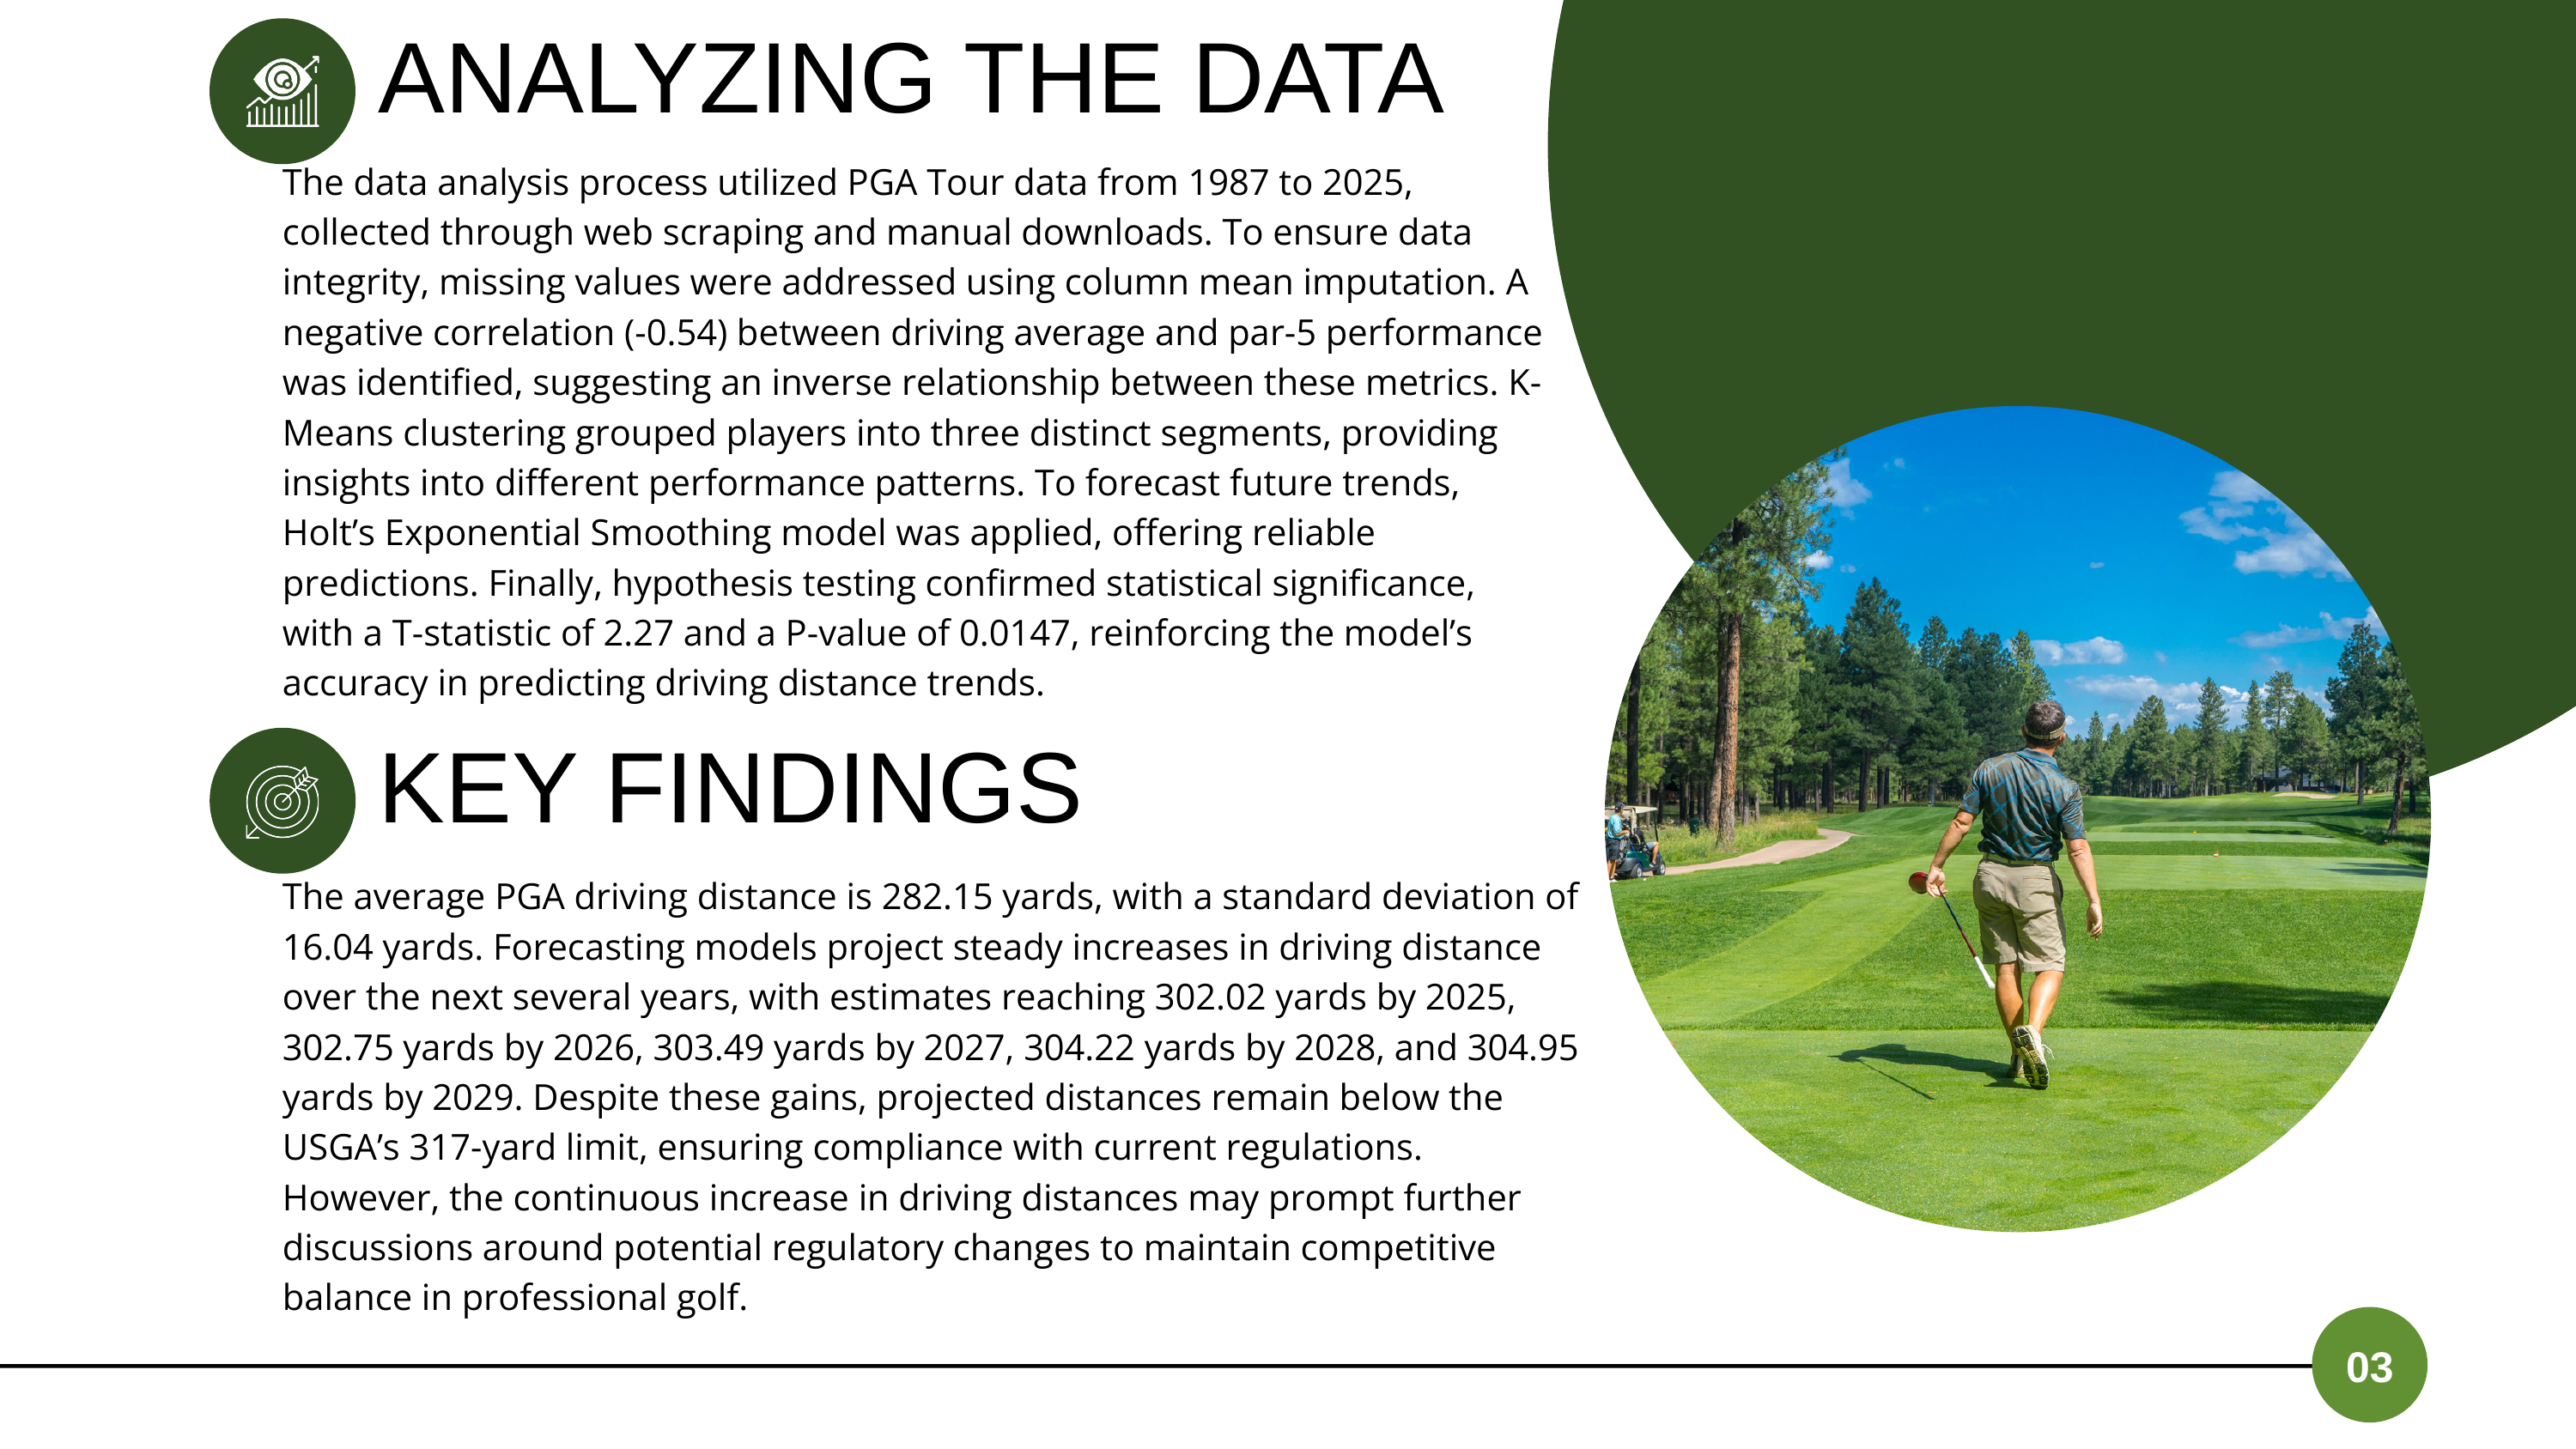

ANALYZING THE DATA

The data analysis process utilized PGA Tour data from 1987 to 2025, collected through web scraping and manual downloads. To ensure data integrity, missing values were addressed using column mean imputation. A negative correlation (-0.54) between driving average and par-5 performance was identified, suggesting an inverse relationship between these metrics. K-Means clustering grouped players into three distinct segments, providing insights into different performance patterns. To forecast future trends, Holt’s Exponential Smoothing model was applied, offering reliable predictions. Finally, hypothesis testing confirmed statistical significance, with a T-statistic of 2.27 and a P-value of 0.0147, reinforcing the model’s accuracy in predicting driving distance trends.

KEY FINDINGS

The average PGA driving distance is 282.15 yards, with a standard deviation of 16.04 yards. Forecasting models project steady increases in driving distance over the next several years, with estimates reaching 302.02 yards by 2025, 302.75 yards by 2026, 303.49 yards by 2027, 304.22 yards by 2028, and 304.95 yards by 2029. Despite these gains, projected distances remain below the USGA’s 317-yard limit, ensuring compliance with current regulations. However, the continuous increase in driving distances may prompt further discussions around potential regulatory changes to maintain competitive balance in professional golf.

03